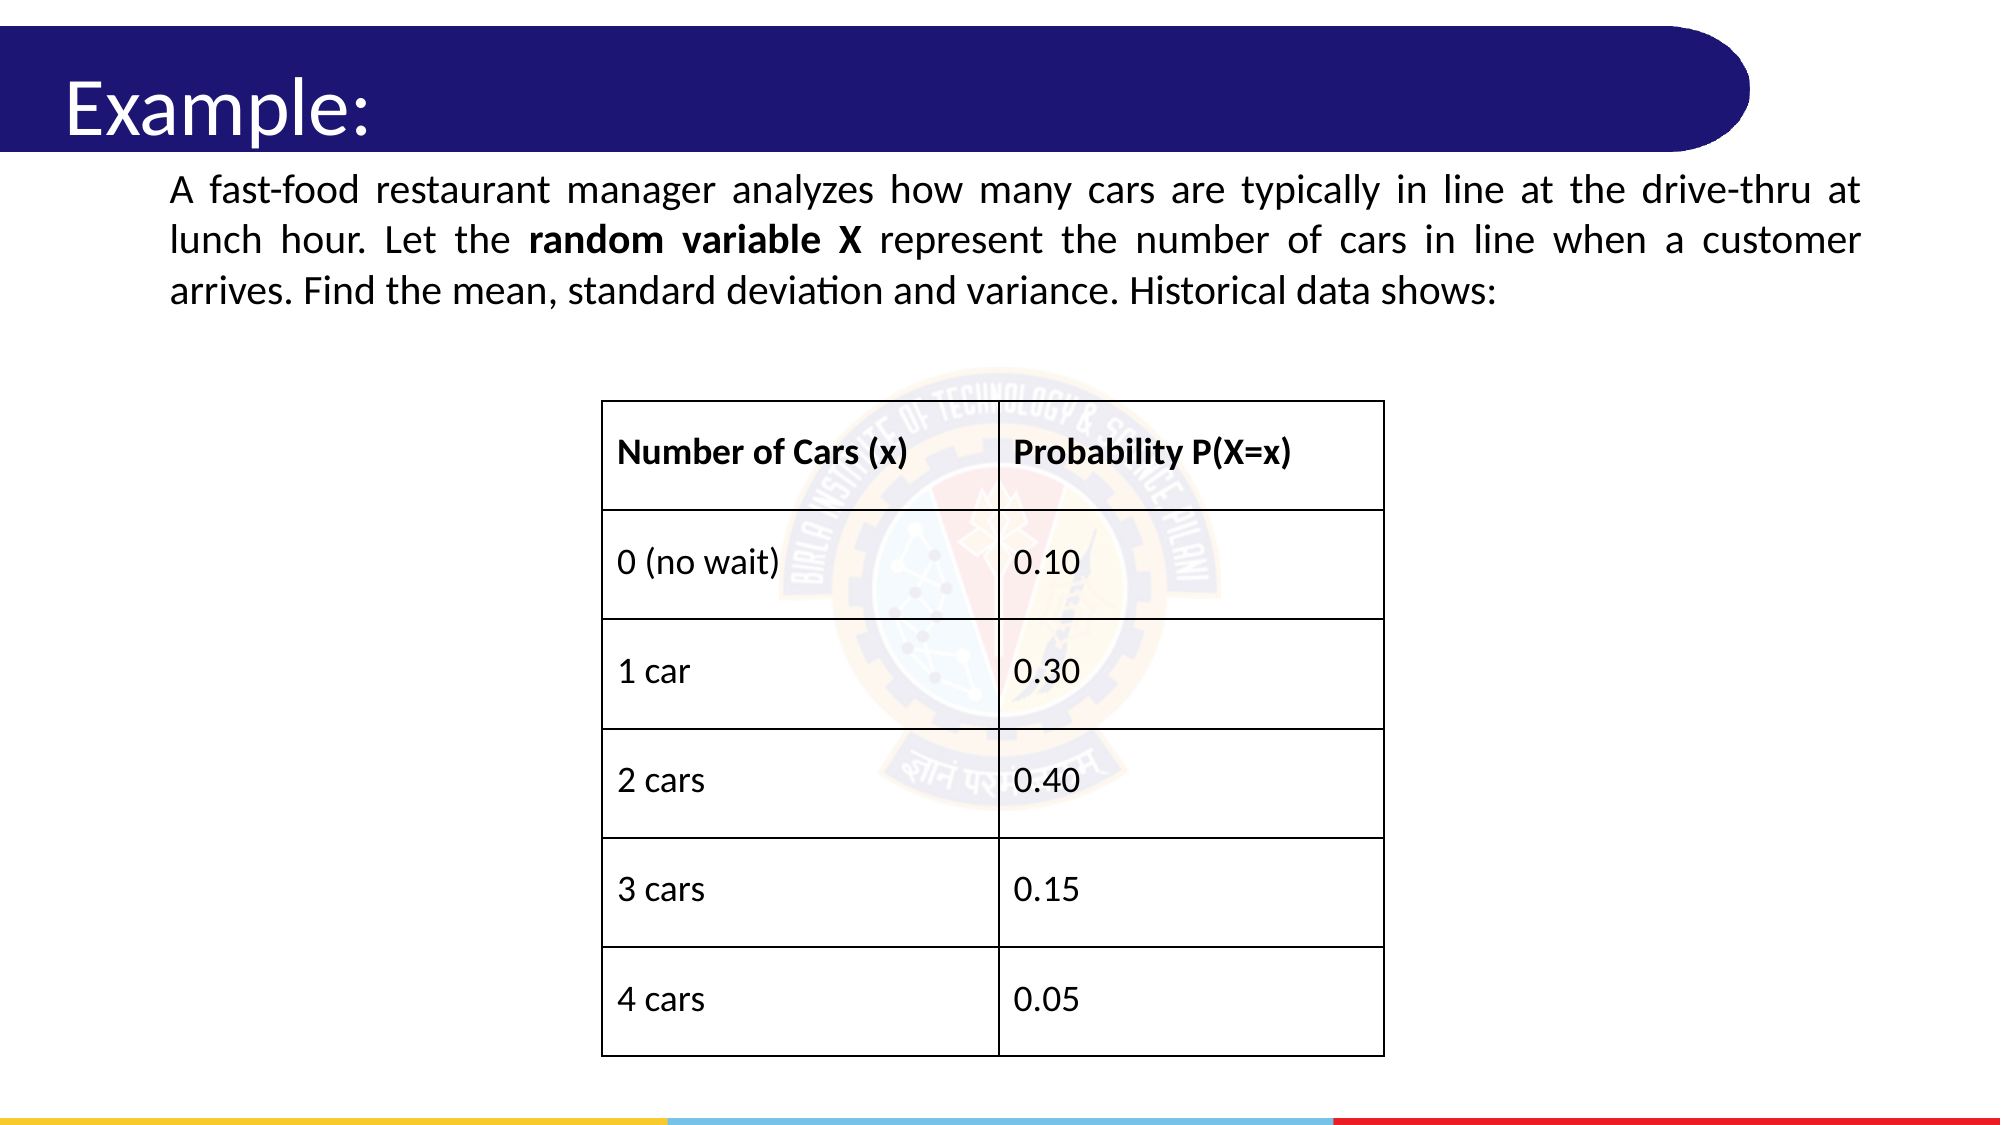

Example:
A fast-food restaurant manager analyzes how many cars are typically in line at the drive-thru at lunch hour. Let the random variable X represent the number of cars in line when a customer arrives. Find the mean, standard deviation and variance. Historical data shows:

| Number of Cars (x) | Probability P(X=x) |
| --- | --- |
| 0 (no wait) | 0.10 |
| 1 car | 0.30 |
| 2 cars | 0.40 |
| 3 cars | 0.15 |
| 4 cars | 0.05 |